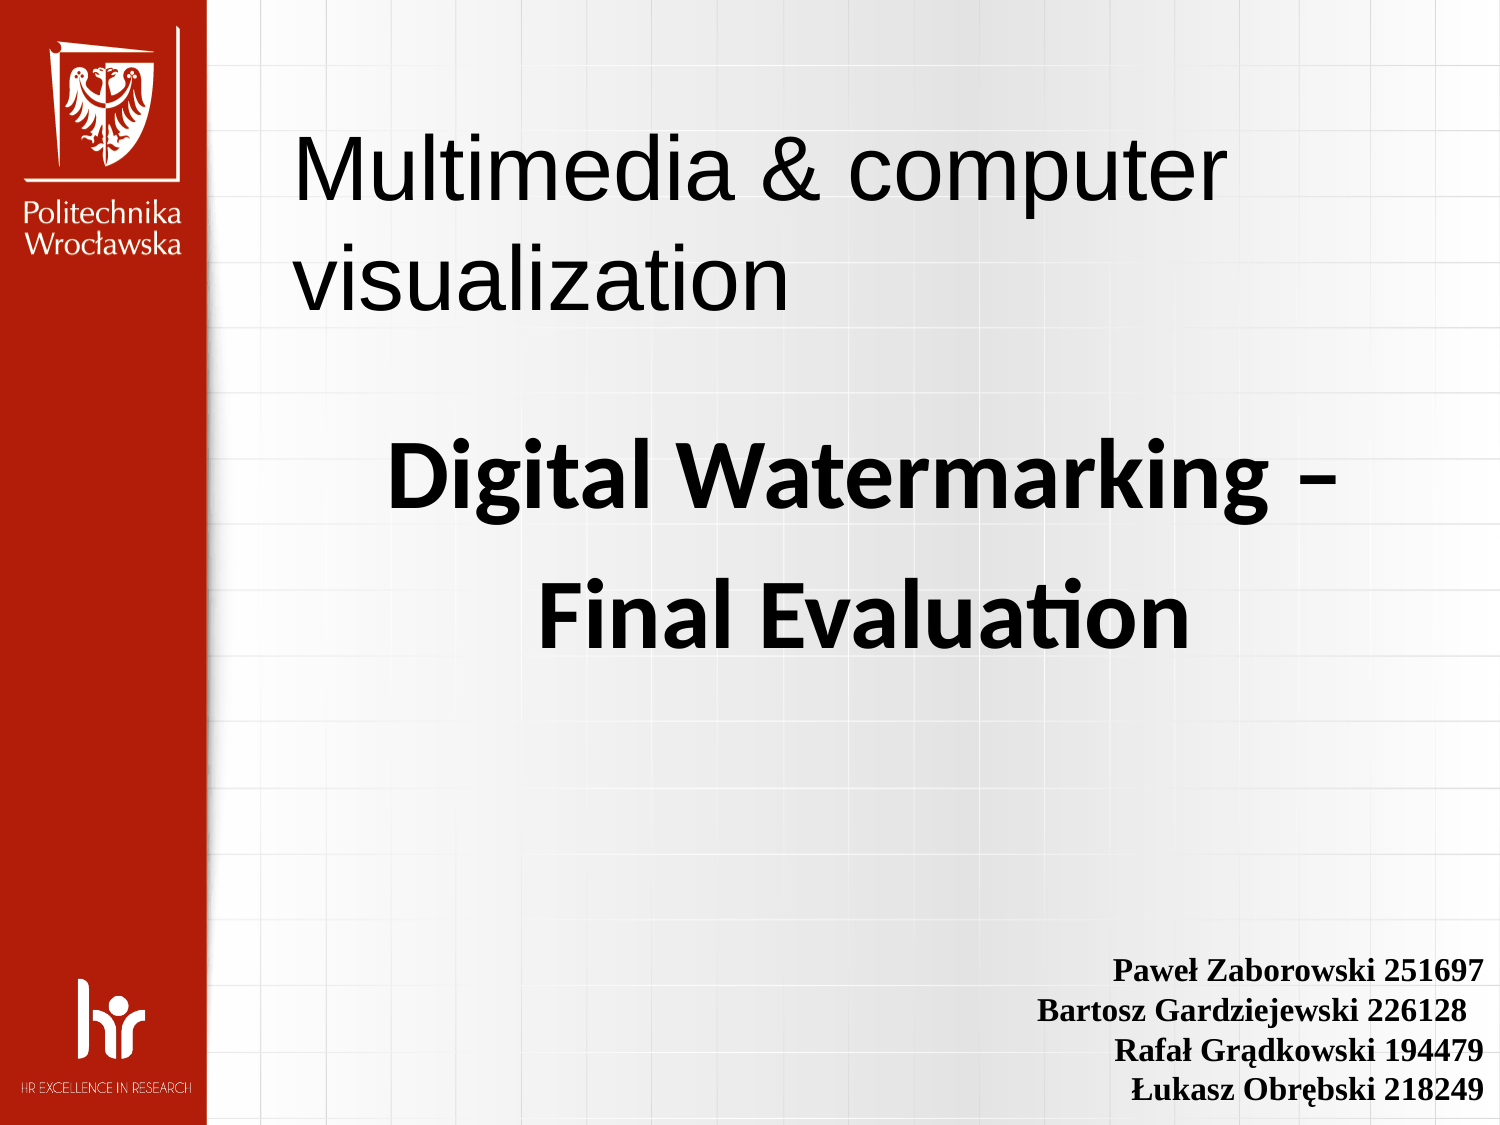

Multimedia & computer visualization
Digital Watermarking –
Final Evaluation

Paweł Zaborowski 251697
Bartosz Gardziejewski 226128
Rafał Grądkowski 194479
Łukasz Obrębski 218249